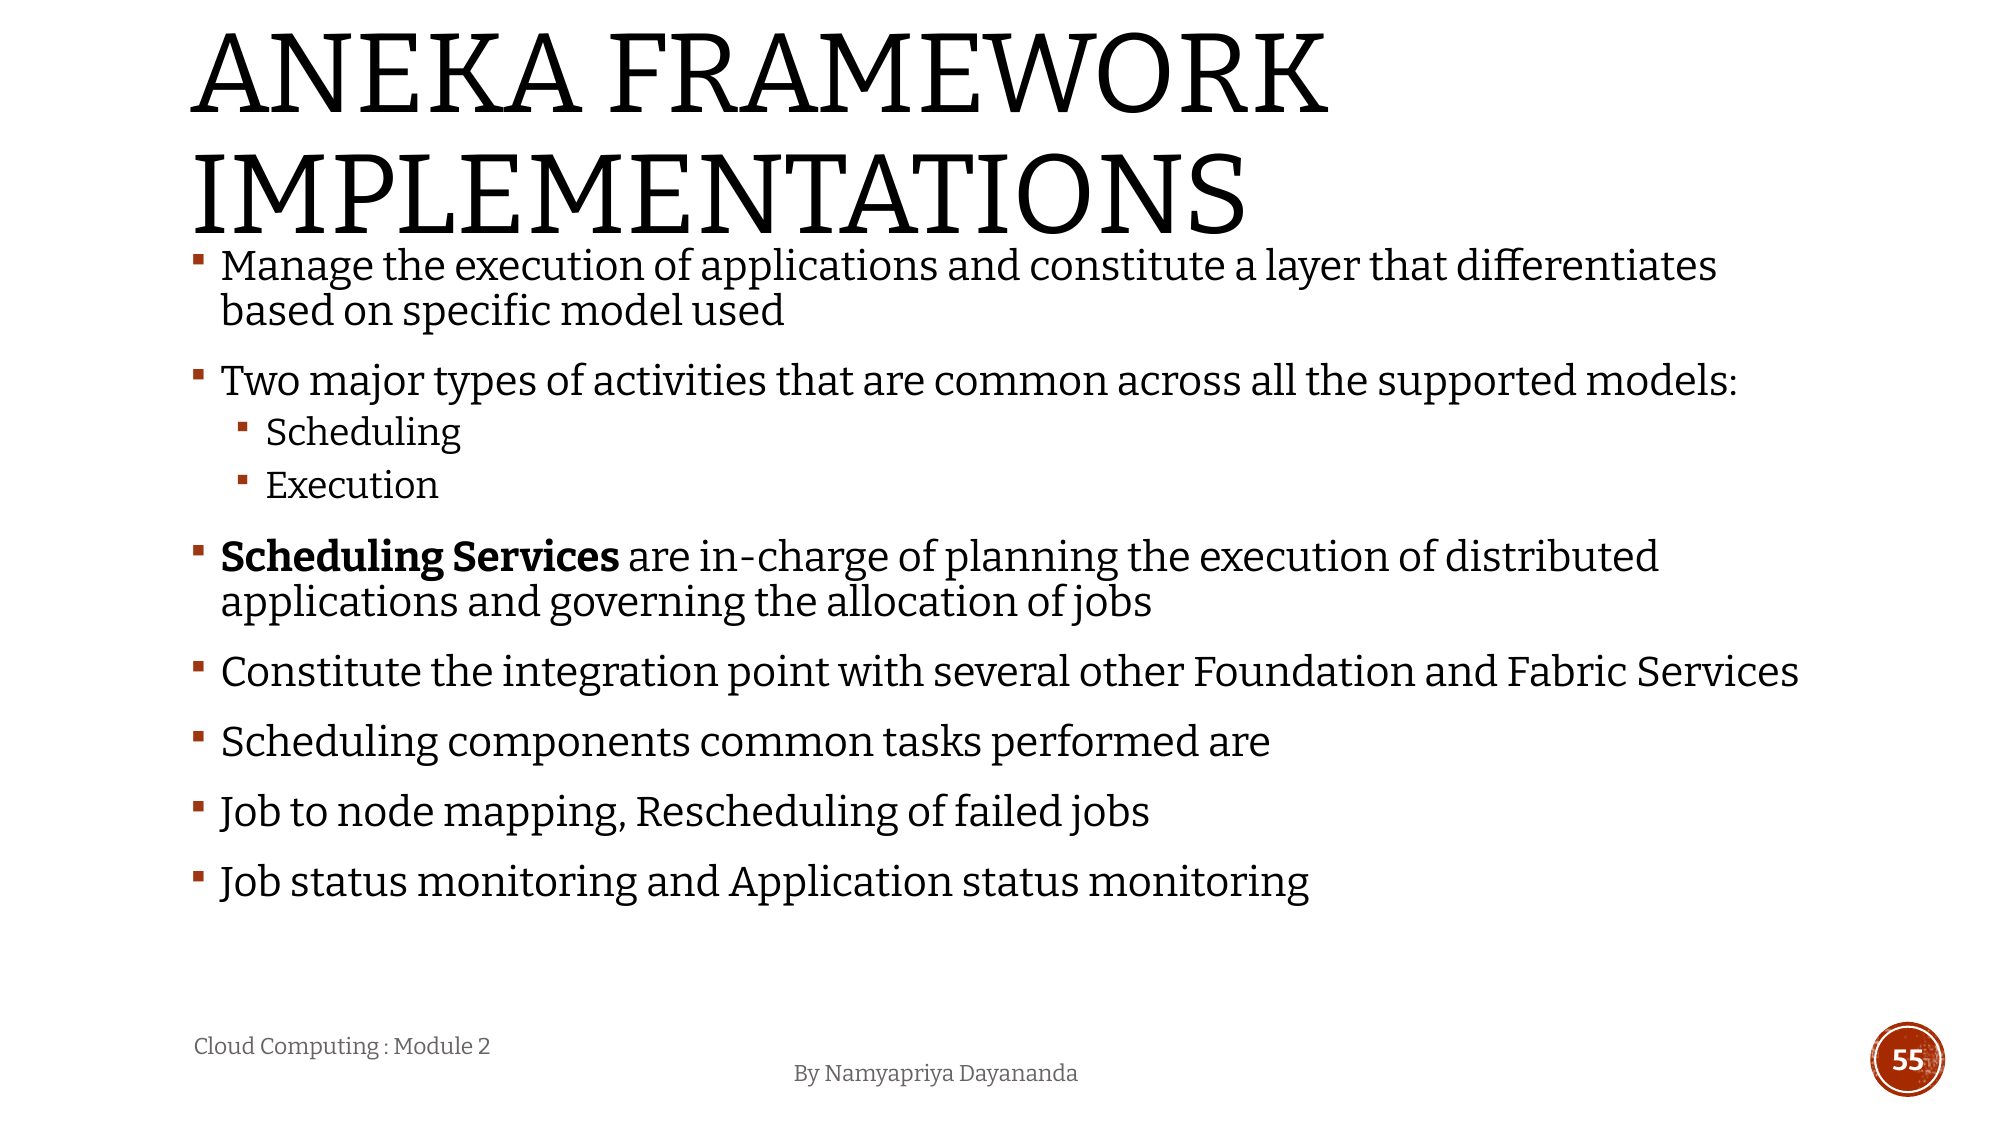

# Aneka Framework implementations
Manage the execution of applications and constitute a layer that differentiates based on specific model used
Two major types of activities that are common across all the supported models:
Scheduling
Execution
Scheduling Services are in-charge of planning the execution of distributed applications and governing the allocation of jobs
Constitute the integration point with several other Foundation and Fabric Services
Scheduling components common tasks performed are
Job to node mapping, Rescheduling of failed jobs
Job status monitoring and Application status monitoring
Cloud Computing : Module 2                                                   											By Namyapriya Dayananda
55